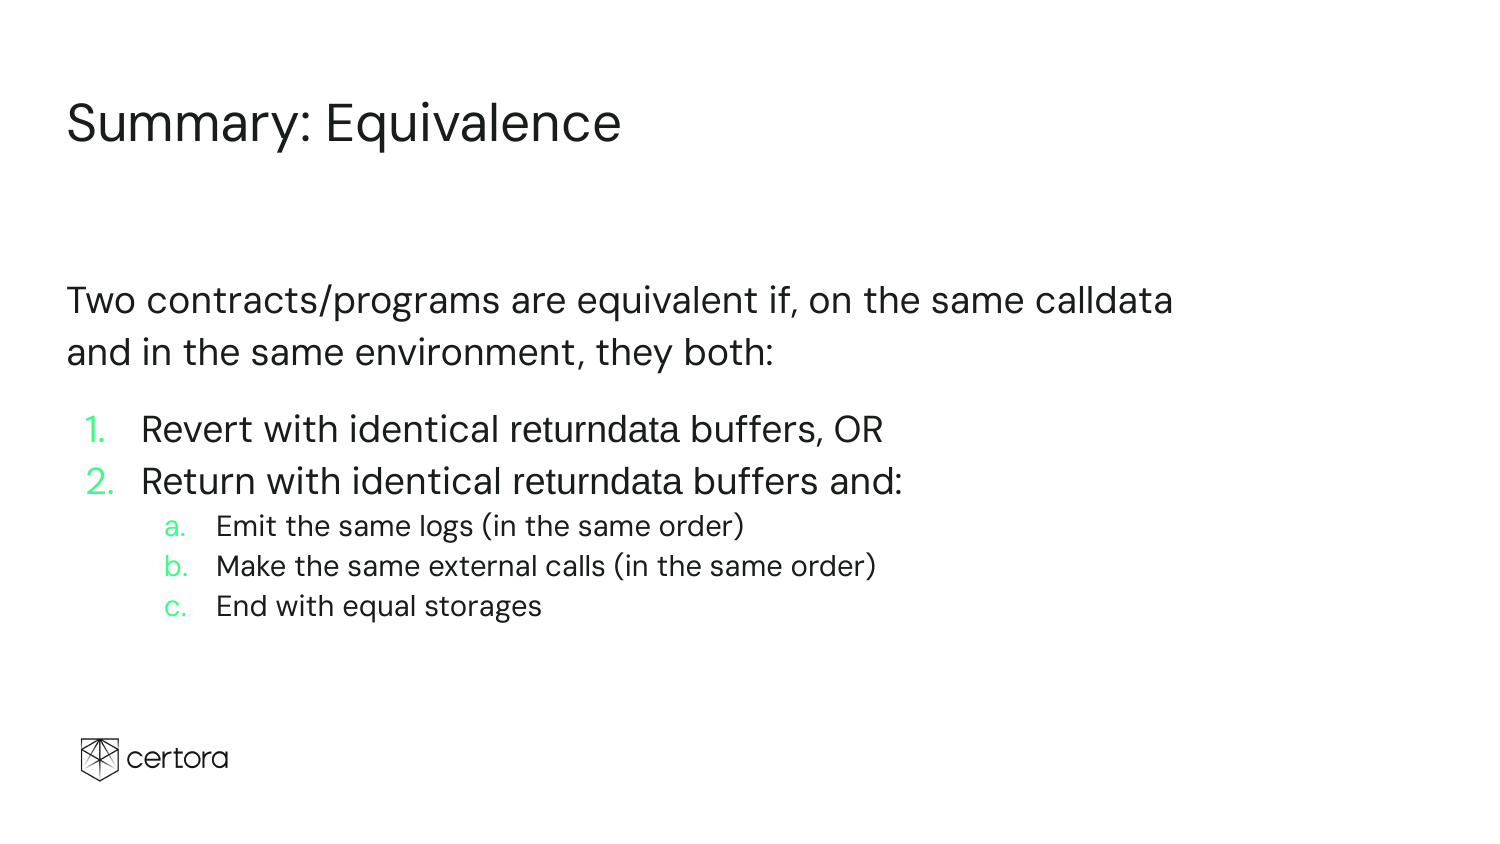

# Summary: Equivalence
Two contracts/programs are equivalent if, on the same calldata and in the same environment, they both:
Revert with identical returndata buffers, OR
Return with identical returndata buffers and:
Emit the same logs (in the same order)
Make the same external calls (in the same order)
End with equal storages